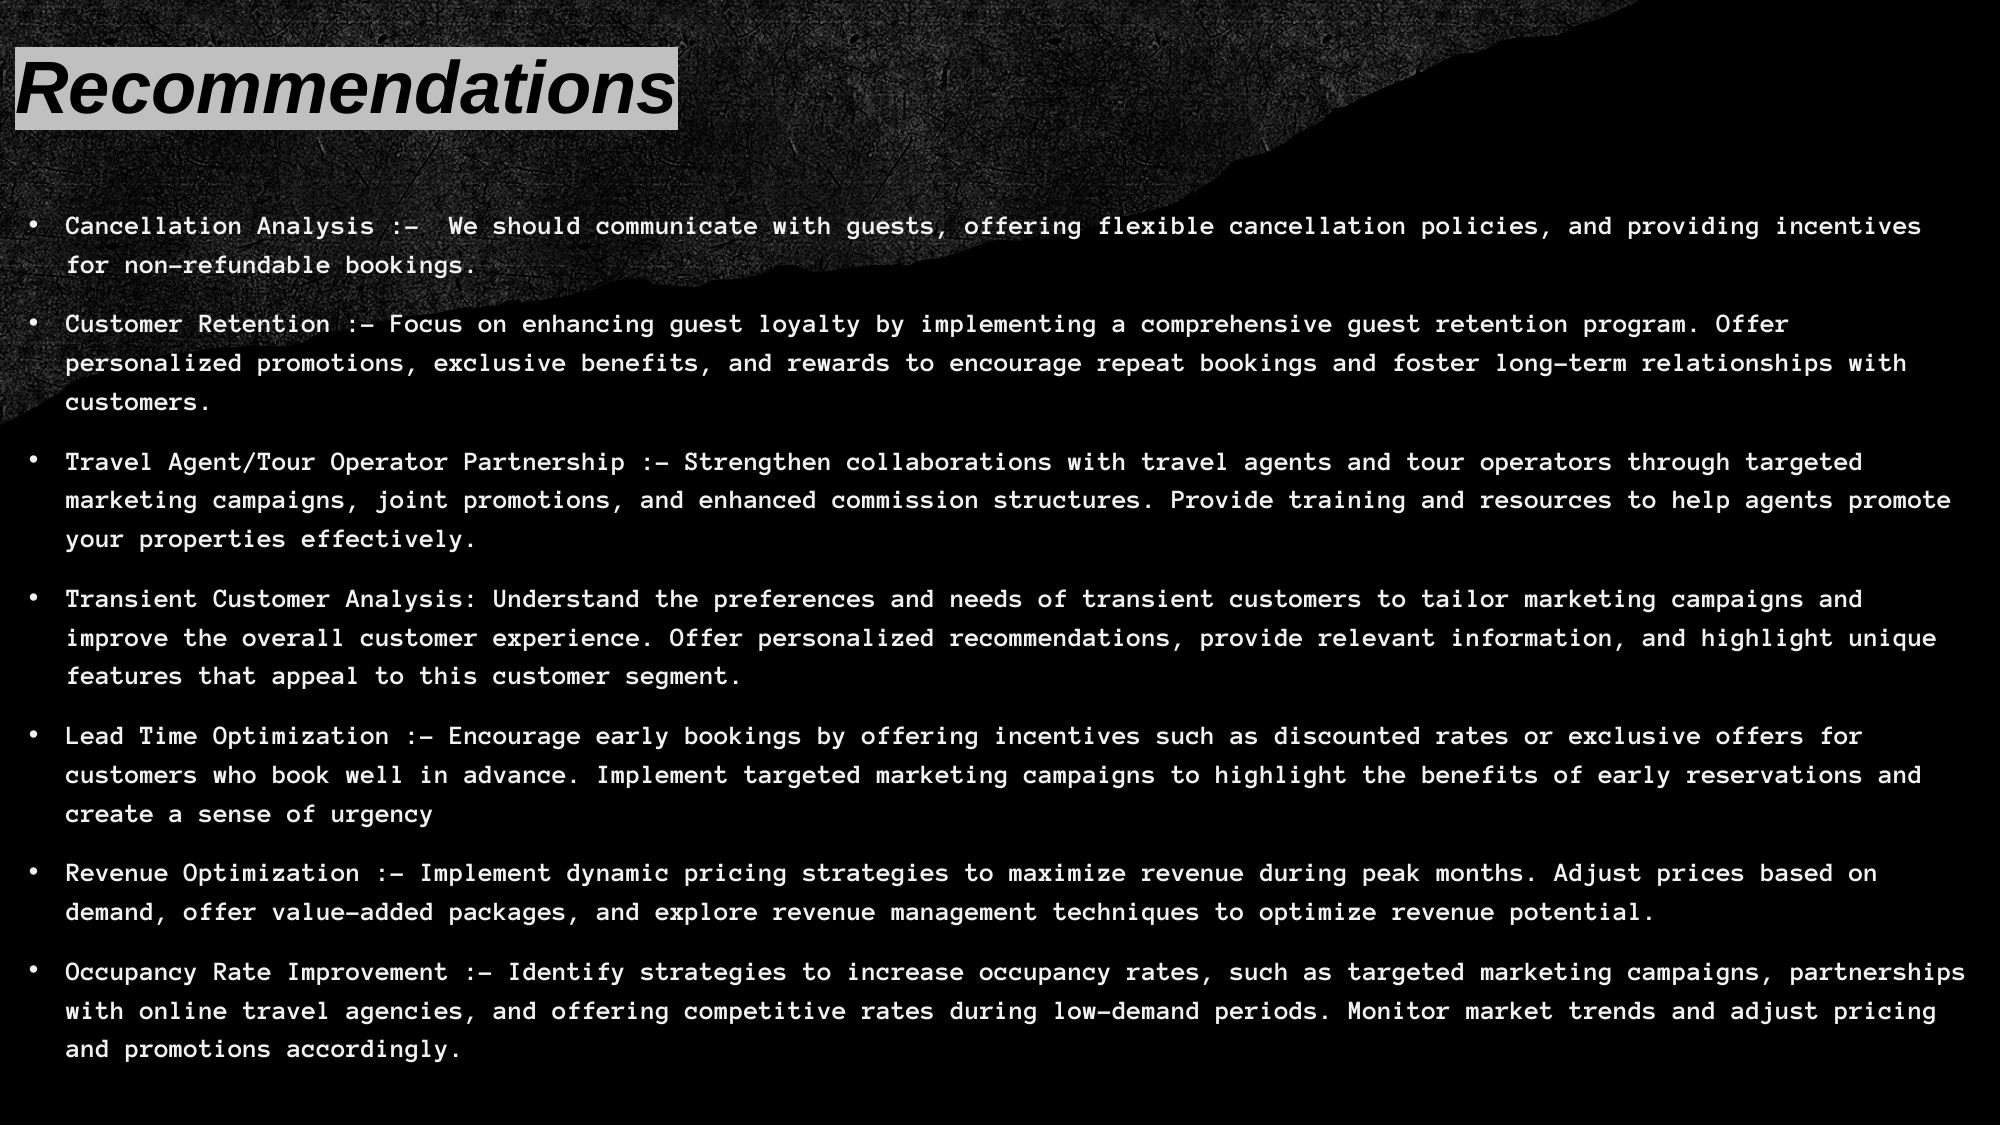

# Recommendations
Cancellation Analysis :-  We should communicate with guests, offering flexible cancellation policies, and providing incentives for non-refundable bookings.
Customer Retention :- Focus on enhancing guest loyalty by implementing a comprehensive guest retention program. Offer personalized promotions, exclusive benefits, and rewards to encourage repeat bookings and foster long-term relationships with customers.
Travel Agent/Tour Operator Partnership :- Strengthen collaborations with travel agents and tour operators through targeted marketing campaigns, joint promotions, and enhanced commission structures. Provide training and resources to help agents promote your properties effectively.
Transient Customer Analysis: Understand the preferences and needs of transient customers to tailor marketing campaigns and improve the overall customer experience. Offer personalized recommendations, provide relevant information, and highlight unique features that appeal to this customer segment.
Lead Time Optimization :- Encourage early bookings by offering incentives such as discounted rates or exclusive offers for customers who book well in advance. Implement targeted marketing campaigns to highlight the benefits of early reservations and create a sense of urgency
Revenue Optimization :- Implement dynamic pricing strategies to maximize revenue during peak months. Adjust prices based on demand, offer value-added packages, and explore revenue management techniques to optimize revenue potential.
Occupancy Rate Improvement :- Identify strategies to increase occupancy rates, such as targeted marketing campaigns, partnerships with online travel agencies, and offering competitive rates during low-demand periods. Monitor market trends and adjust pricing and promotions accordingly.